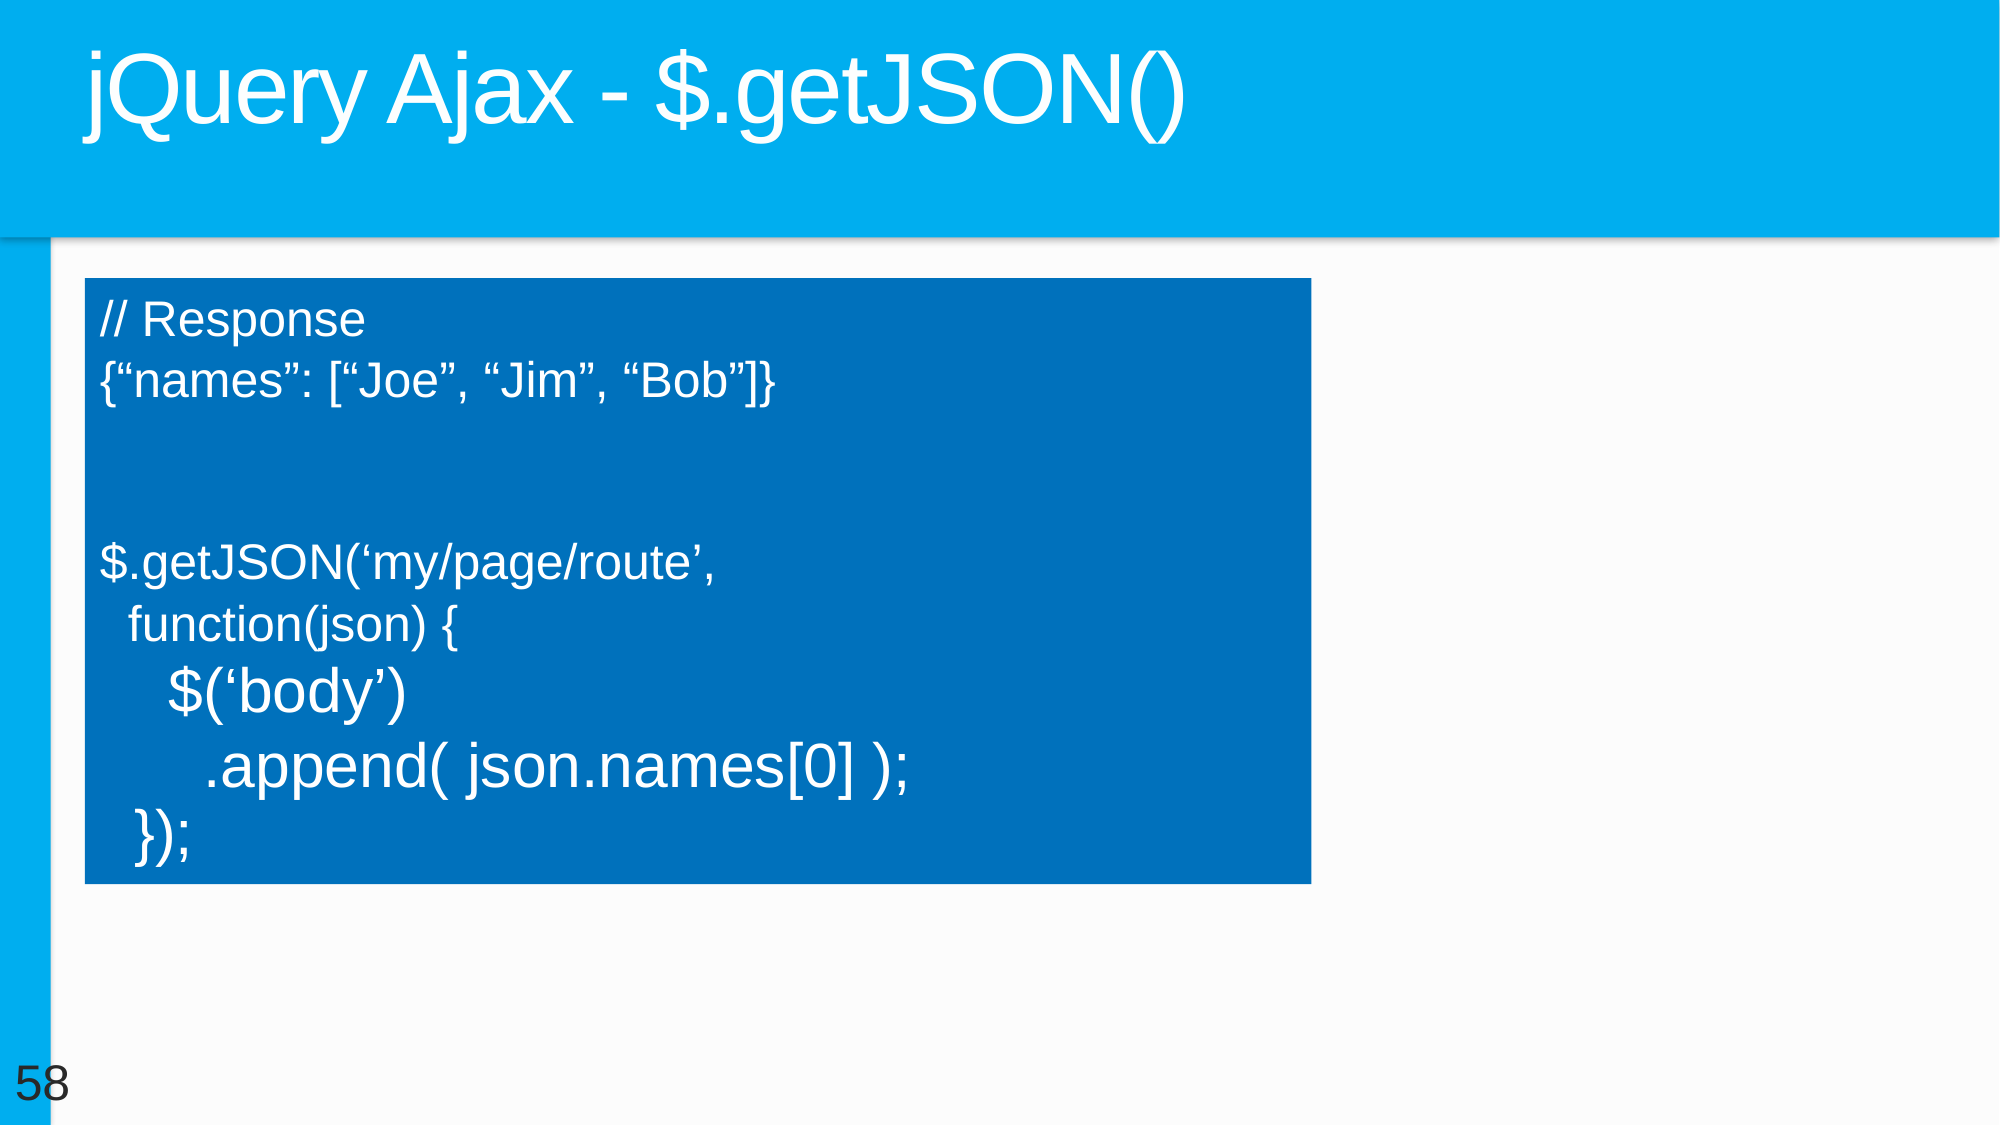

# jQuery Ajax - $.getJSON()
// Response
{“names”: [“Joe”, “Jim”, “Bob”]}

$.getJSON(‘my/page/route’,
  function(json) {
    $(‘body’)
      .append( json.names[0] );
  });
58